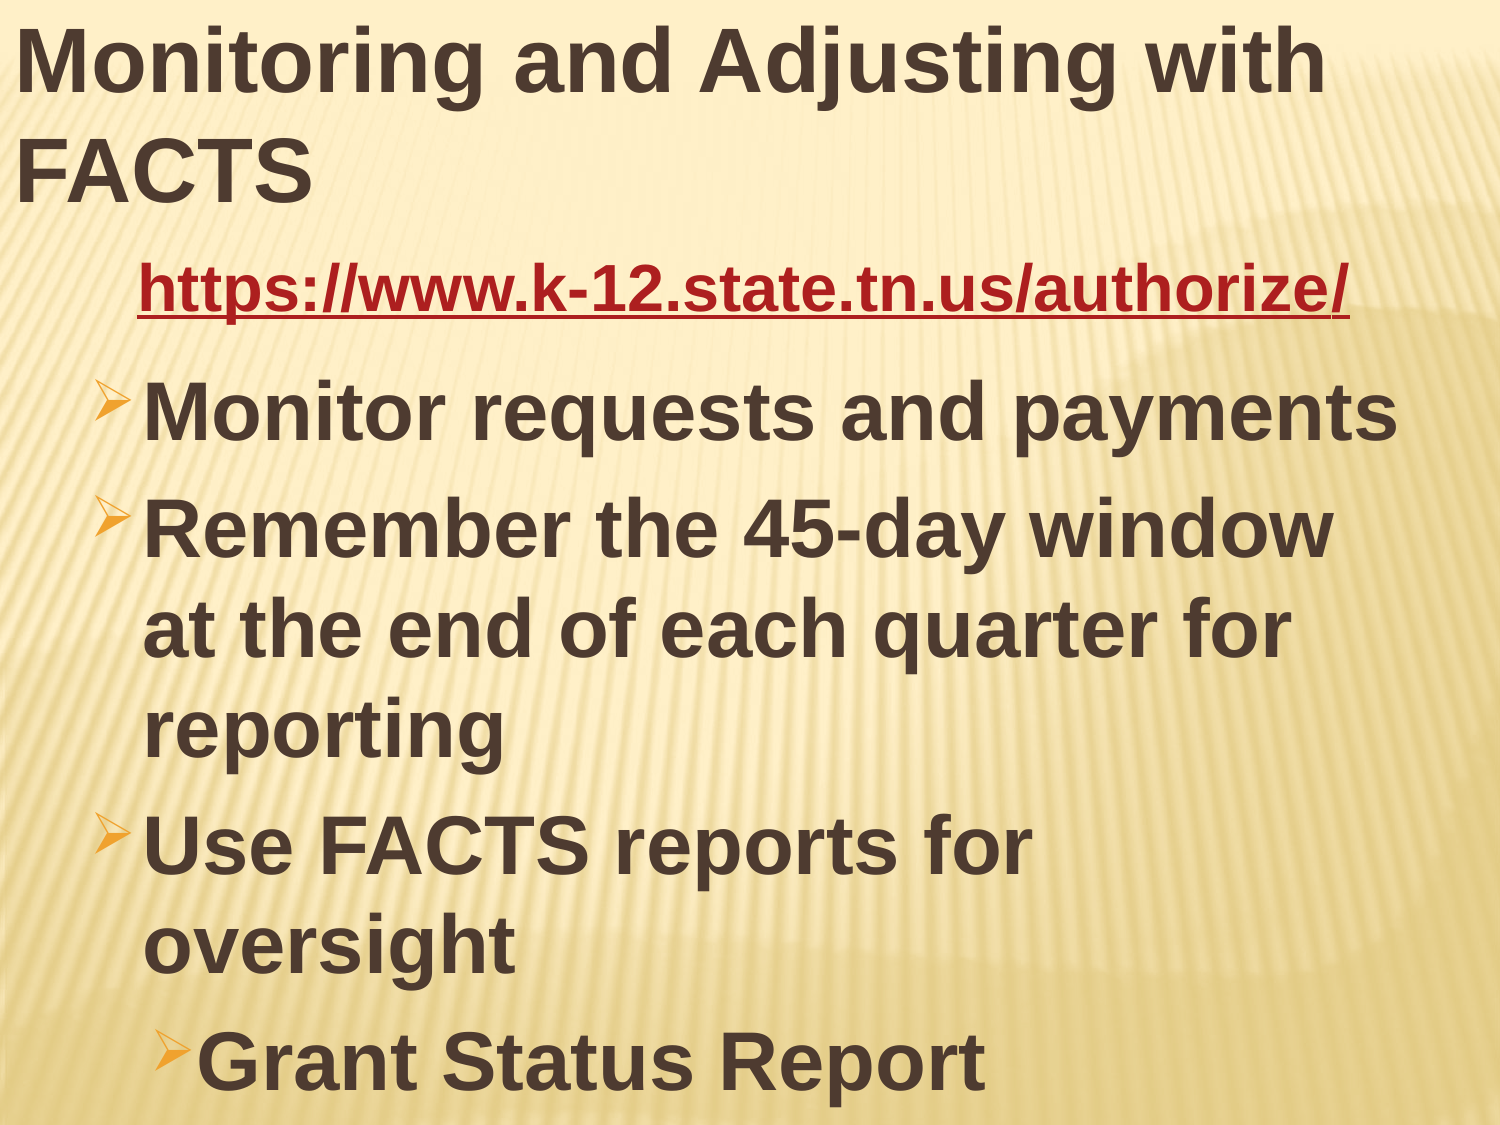

# Monitoring and Adjusting with FACTS
https://www.k-12.state.tn.us/authorize/

Monitor requests and payments
Remember the 45-day window at the end of each quarter for reporting
Use FACTS reports for oversight
Grant Status Report
Grant Transaction Report